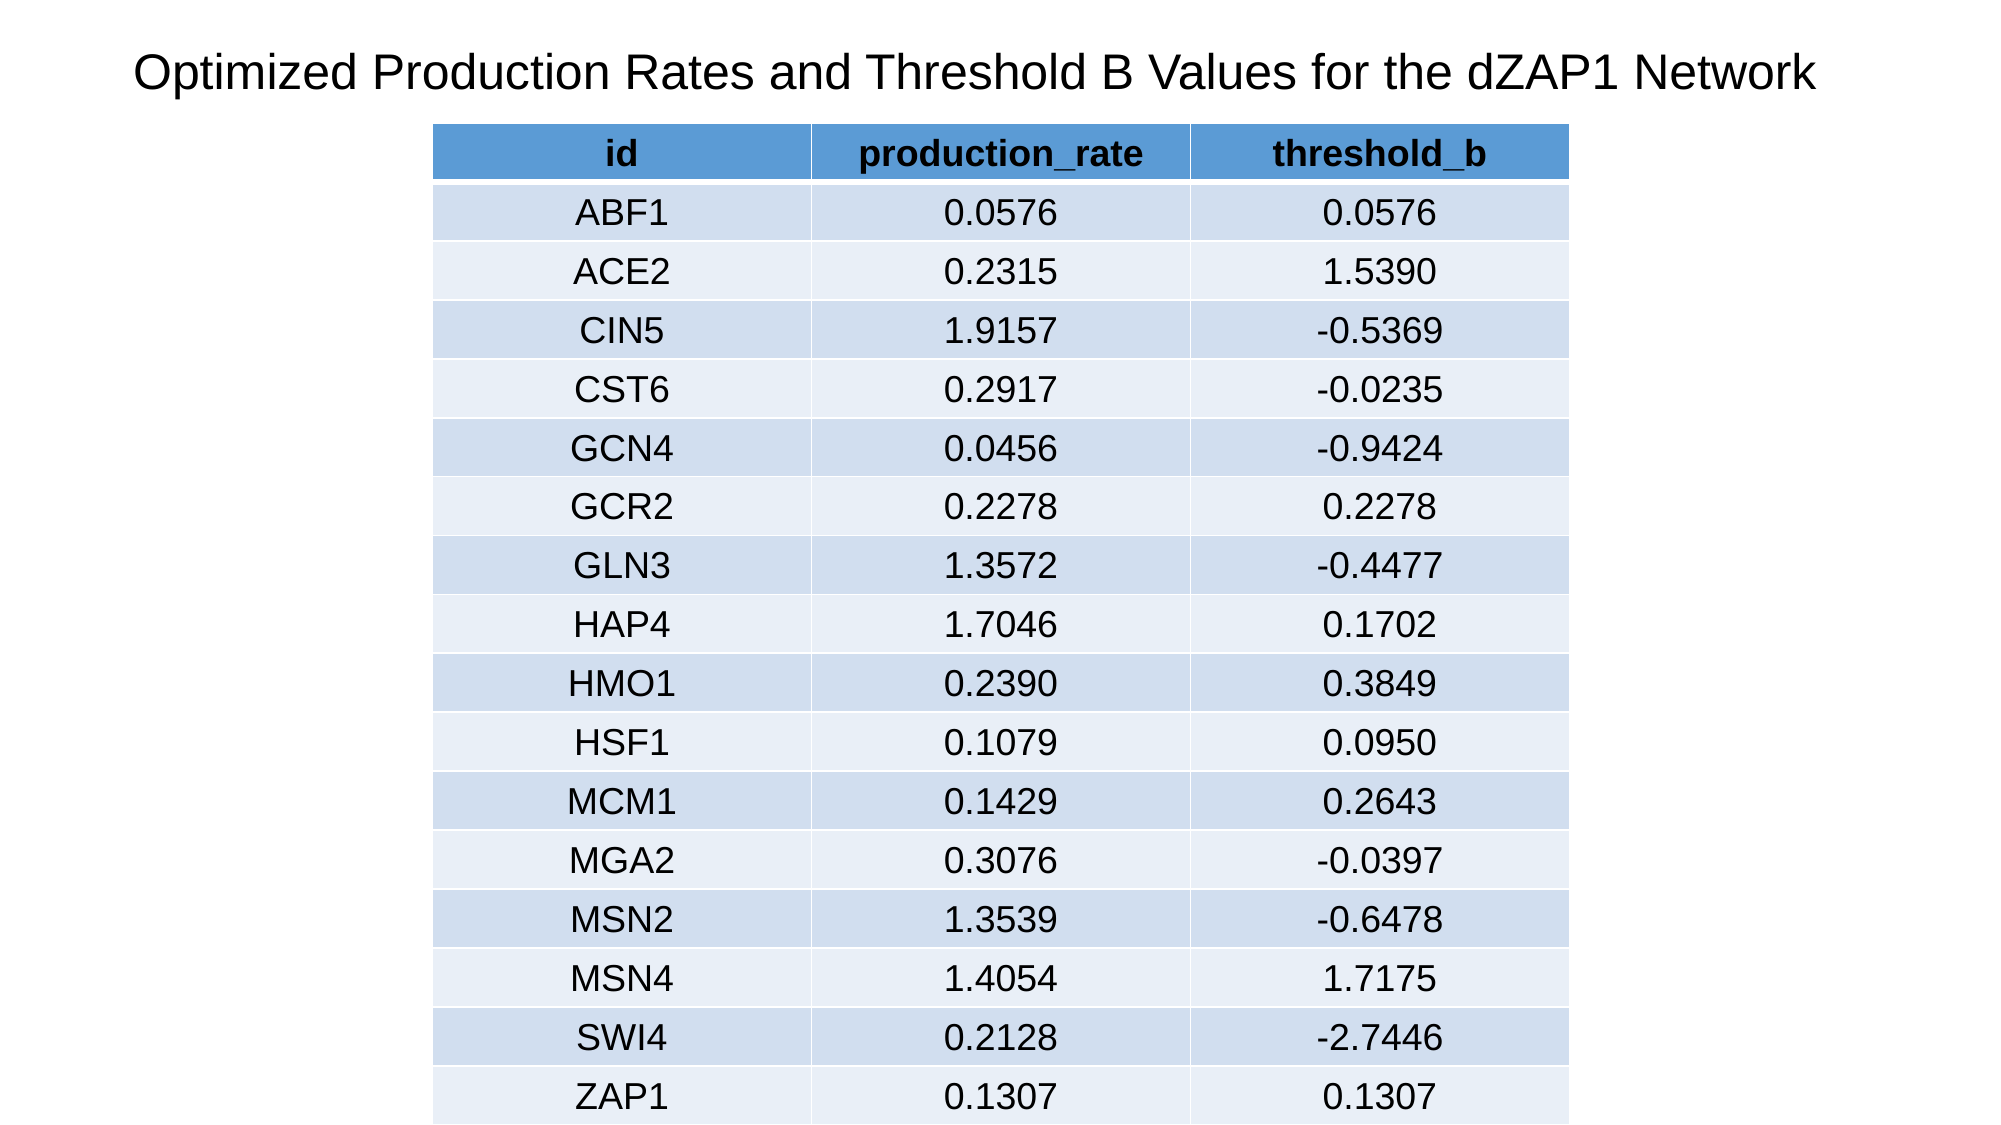

Optimized Production Rates and Threshold B Values for the dZAP1 Network
| id | production\_rate | threshold\_b |
| --- | --- | --- |
| ABF1 | 0.0576 | 0.0576 |
| ACE2 | 0.2315 | 1.5390 |
| CIN5 | 1.9157 | -0.5369 |
| CST6 | 0.2917 | -0.0235 |
| GCN4 | 0.0456 | -0.9424 |
| GCR2 | 0.2278 | 0.2278 |
| GLN3 | 1.3572 | -0.4477 |
| HAP4 | 1.7046 | 0.1702 |
| HMO1 | 0.2390 | 0.3849 |
| HSF1 | 0.1079 | 0.0950 |
| MCM1 | 0.1429 | 0.2643 |
| MGA2 | 0.3076 | -0.0397 |
| MSN2 | 1.3539 | -0.6478 |
| MSN4 | 1.4054 | 1.7175 |
| SWI4 | 0.2128 | -2.7446 |
| ZAP1 | 0.1307 | 0.1307 |